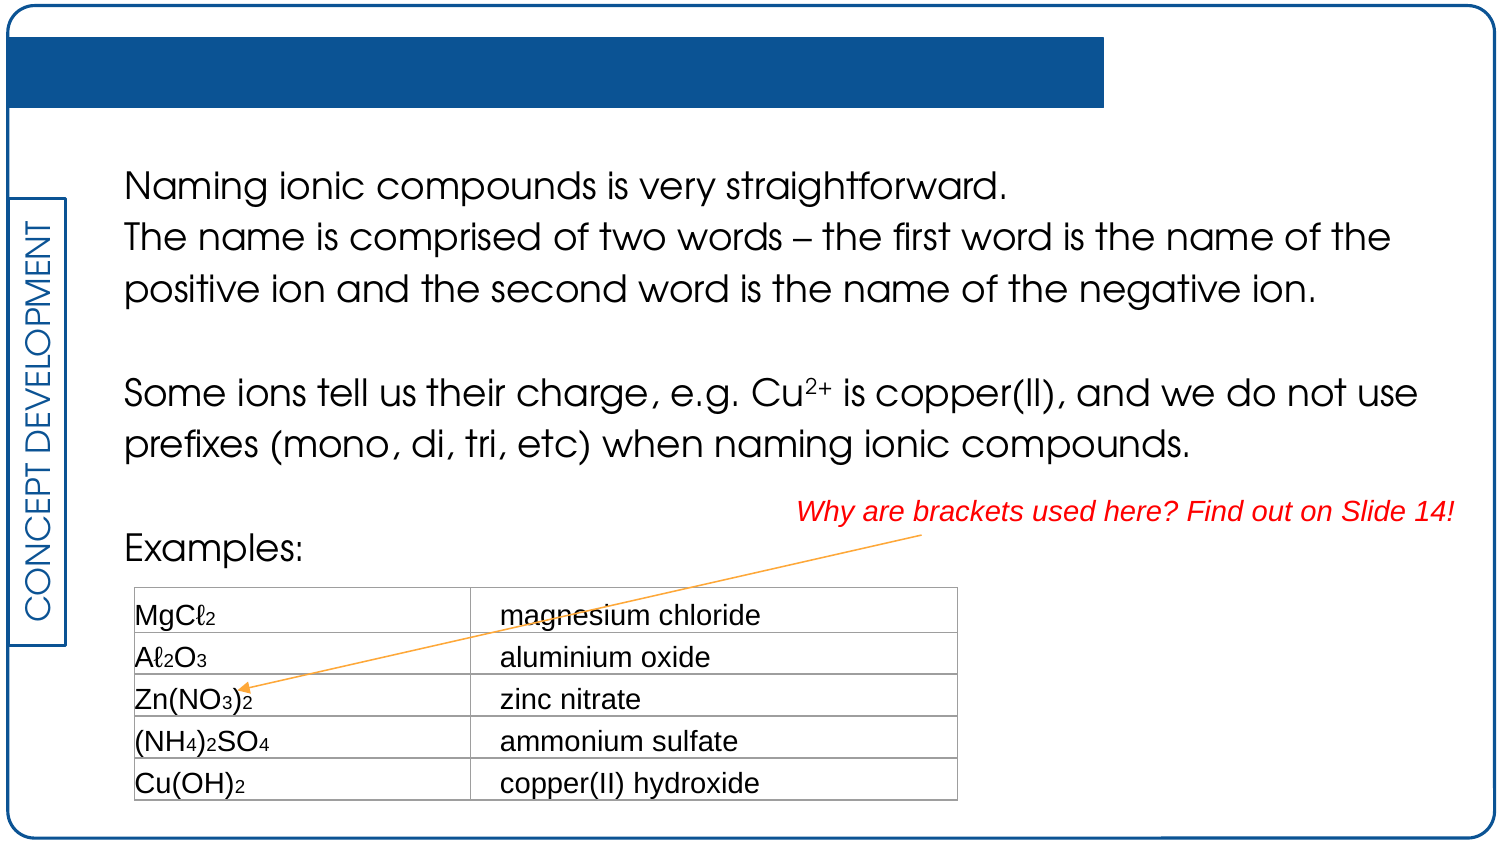

Naming ionic compounds is very straightforward.
The name is comprised of two words – the first word is the name of the positive ion and the second word is the name of the negative ion.

Some ions tell us their charge, e.g. Cu2+ is copper(II), and we do not use prefixes (mono, di, tri, etc) when naming ionic compounds.

Examples:

Why are brackets used here? Find out on Slide 14!
| MgCℓ2 | magnesium chloride |
| --- | --- |
| Aℓ2O3 | aluminium oxide |
| Zn(NO3)2 | zinc nitrate |
| (NH4)2SO4 | ammonium sulfate |
| Cu(OH)2 | copper(II) hydroxide |